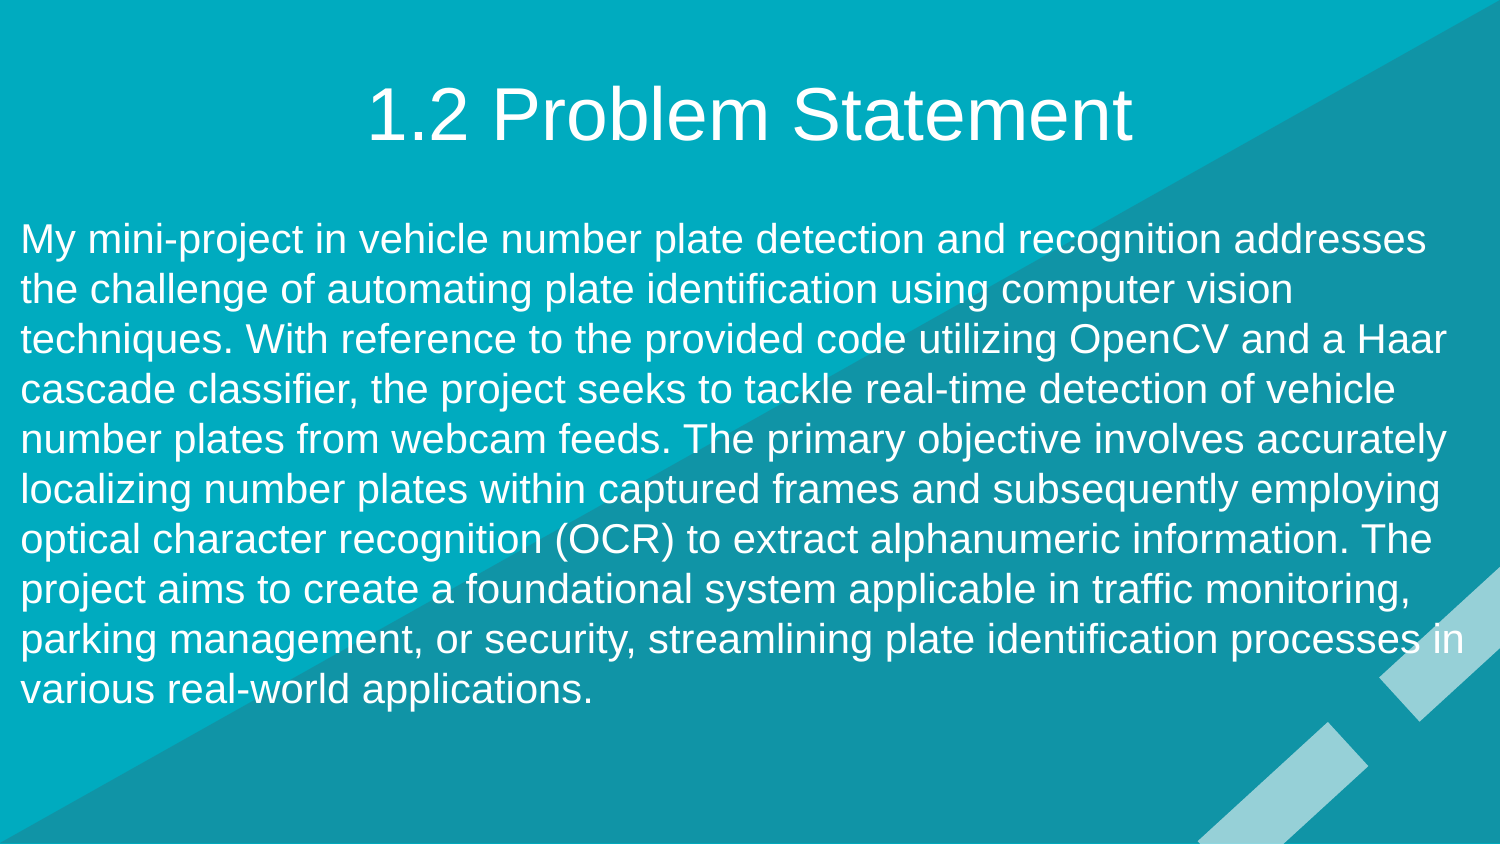

# 1.2 Problem Statement
My mini-project in vehicle number plate detection and recognition addresses the challenge of automating plate identification using computer vision techniques. With reference to the provided code utilizing OpenCV and a Haar cascade classifier, the project seeks to tackle real-time detection of vehicle number plates from webcam feeds. The primary objective involves accurately localizing number plates within captured frames and subsequently employing optical character recognition (OCR) to extract alphanumeric information. The project aims to create a foundational system applicable in traffic monitoring, parking management, or security, streamlining plate identification processes in various real-world applications.